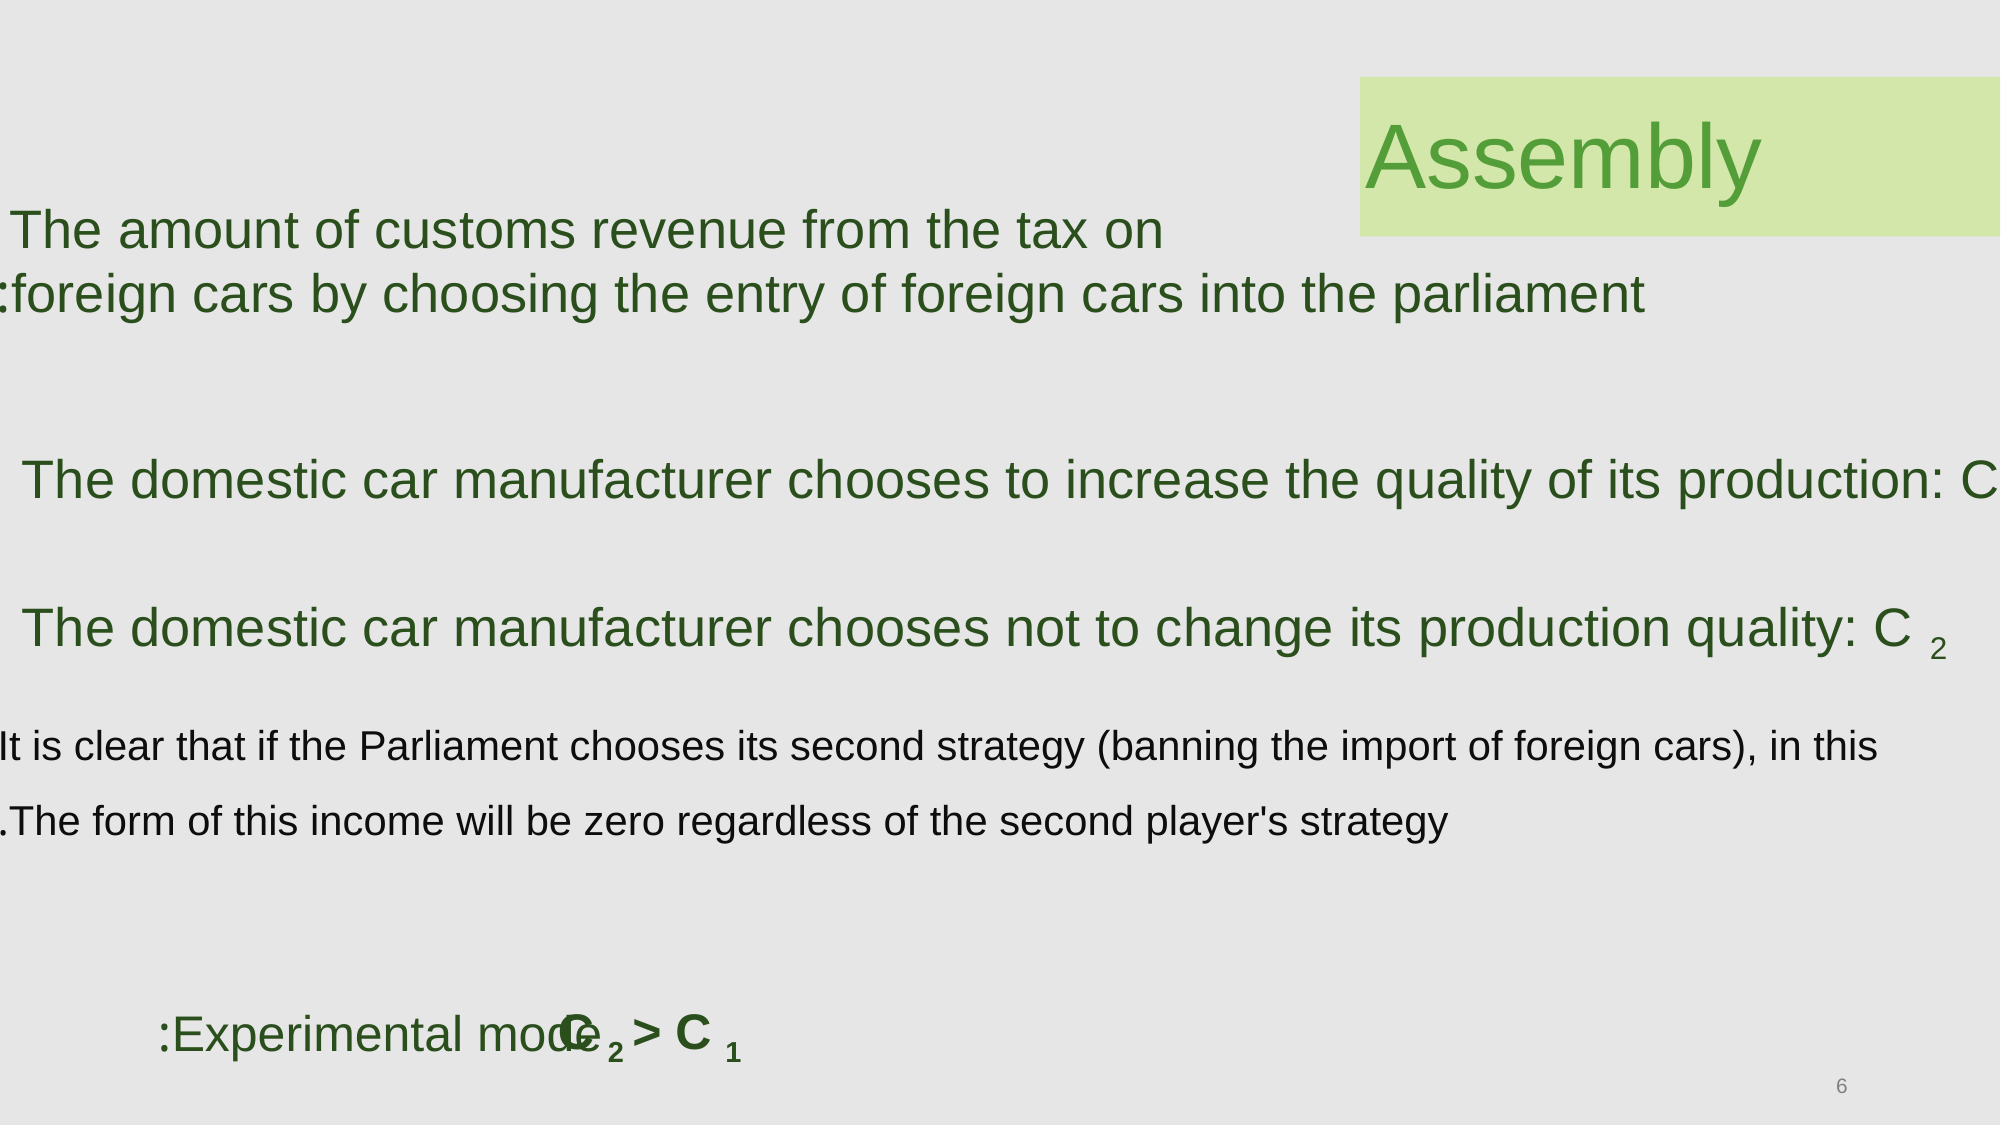

Assembly
The amount of customs revenue from the tax on
foreign cars by choosing the entry of foreign cars into the parliament:
The domestic car manufacturer chooses to increase the quality of its production: C 1
The domestic car manufacturer chooses not to change its production quality: C 2
It is clear that if the Parliament chooses its second strategy (banning the import of foreign cars), in this
The form of this income will be zero regardless of the second player's strategy.
C 2 > C 1
Experimental mode:
6